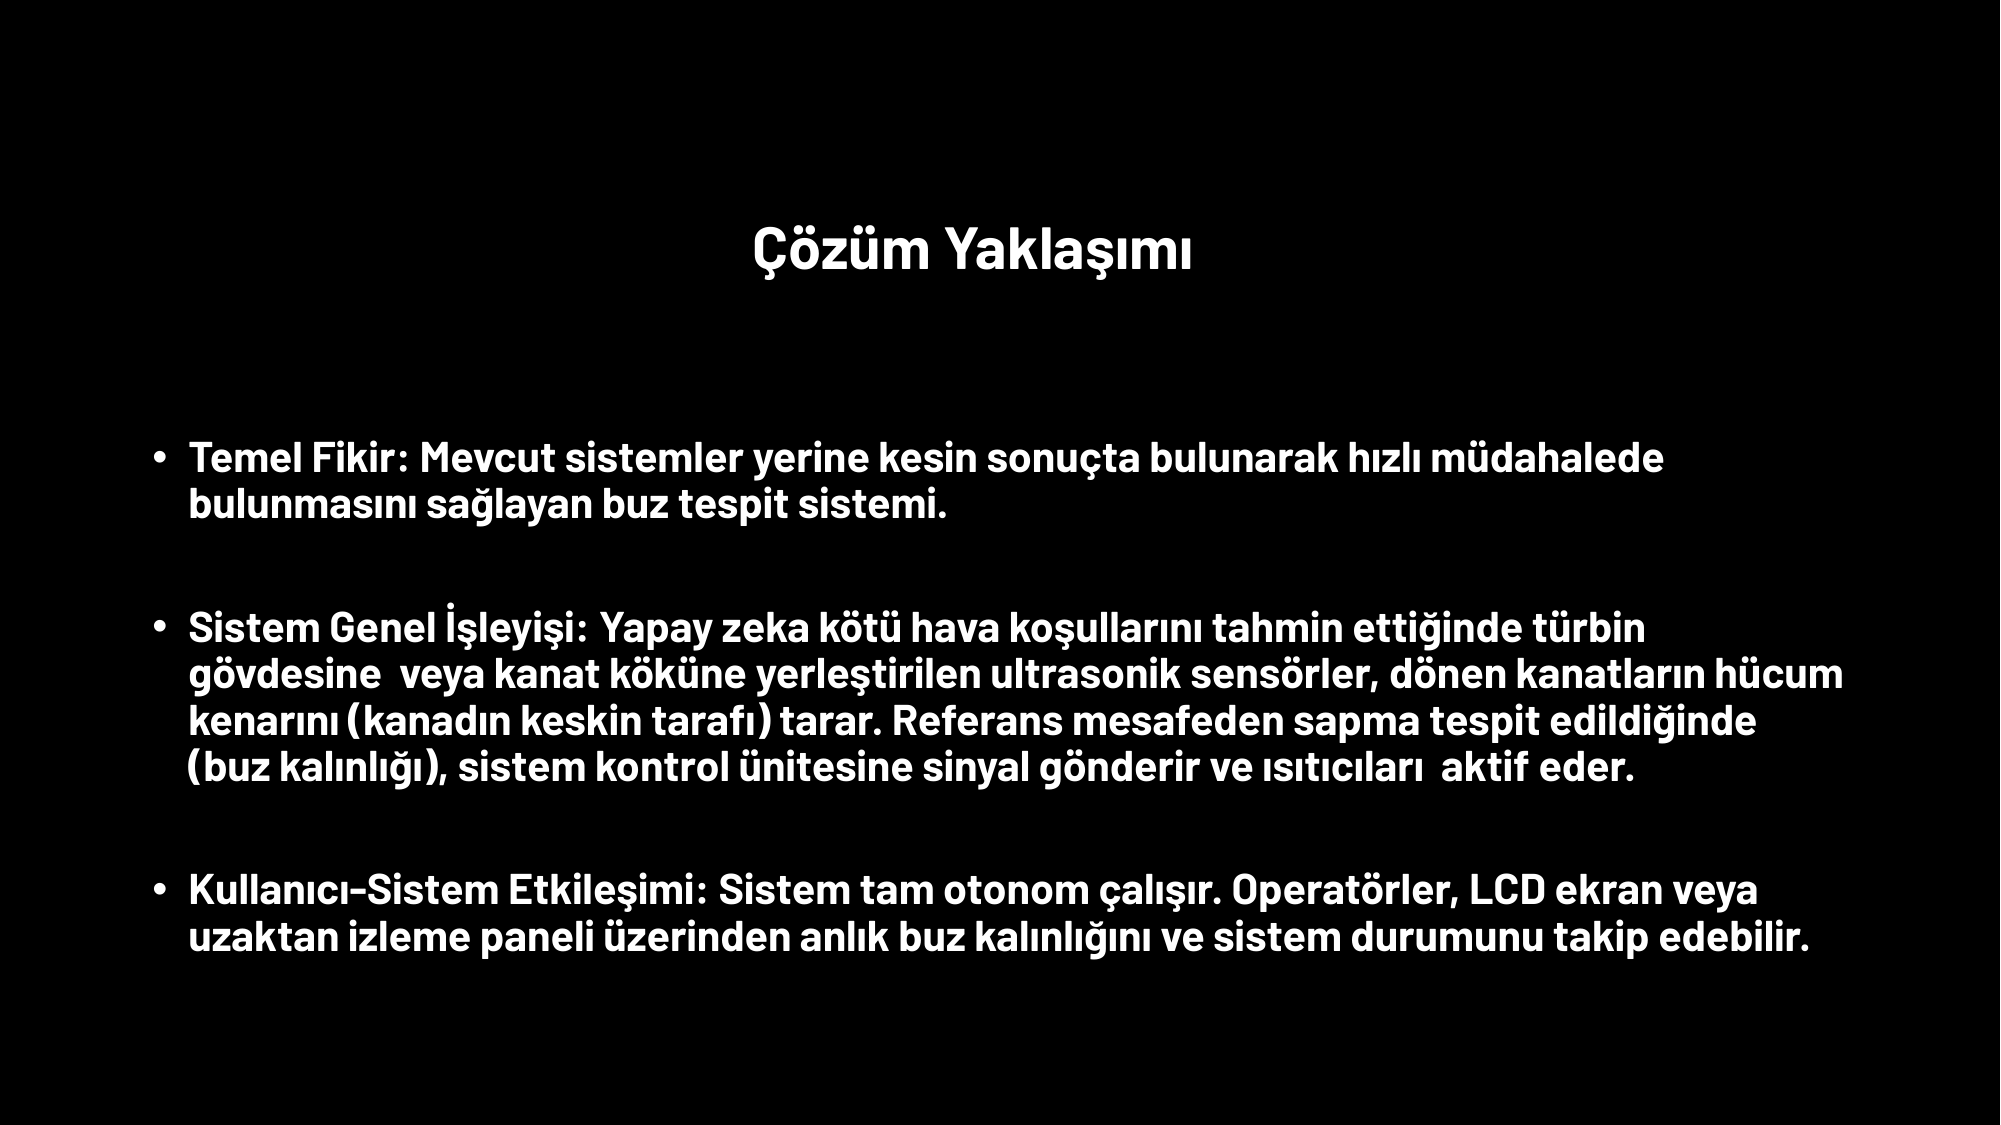

# Çözüm Yaklaşımı

Temel Fikir: Mevcut sistemler yerine kesin sonuçta bulunarak hızlı müdahalede bulunmasını sağlayan buz tespit sistemi.

Sistem Genel İşleyişi: Yapay zeka kötü hava koşullarını tahmin ettiğinde türbin gövdesine  veya kanat köküne yerleştirilen ultrasonik sensörler, dönen kanatların hücum kenarını (kanadın keskin tarafı) tarar. Referans mesafeden sapma tespit edildiğinde (buz kalınlığı), sistem kontrol ünitesine sinyal gönderir ve ısıtıcıları  aktif eder.

Kullanıcı-Sistem Etkileşimi: Sistem tam otonom çalışır. Operatörler, LCD ekran veya uzaktan izleme paneli üzerinden anlık buz kalınlığını ve sistem durumunu takip edebilir.